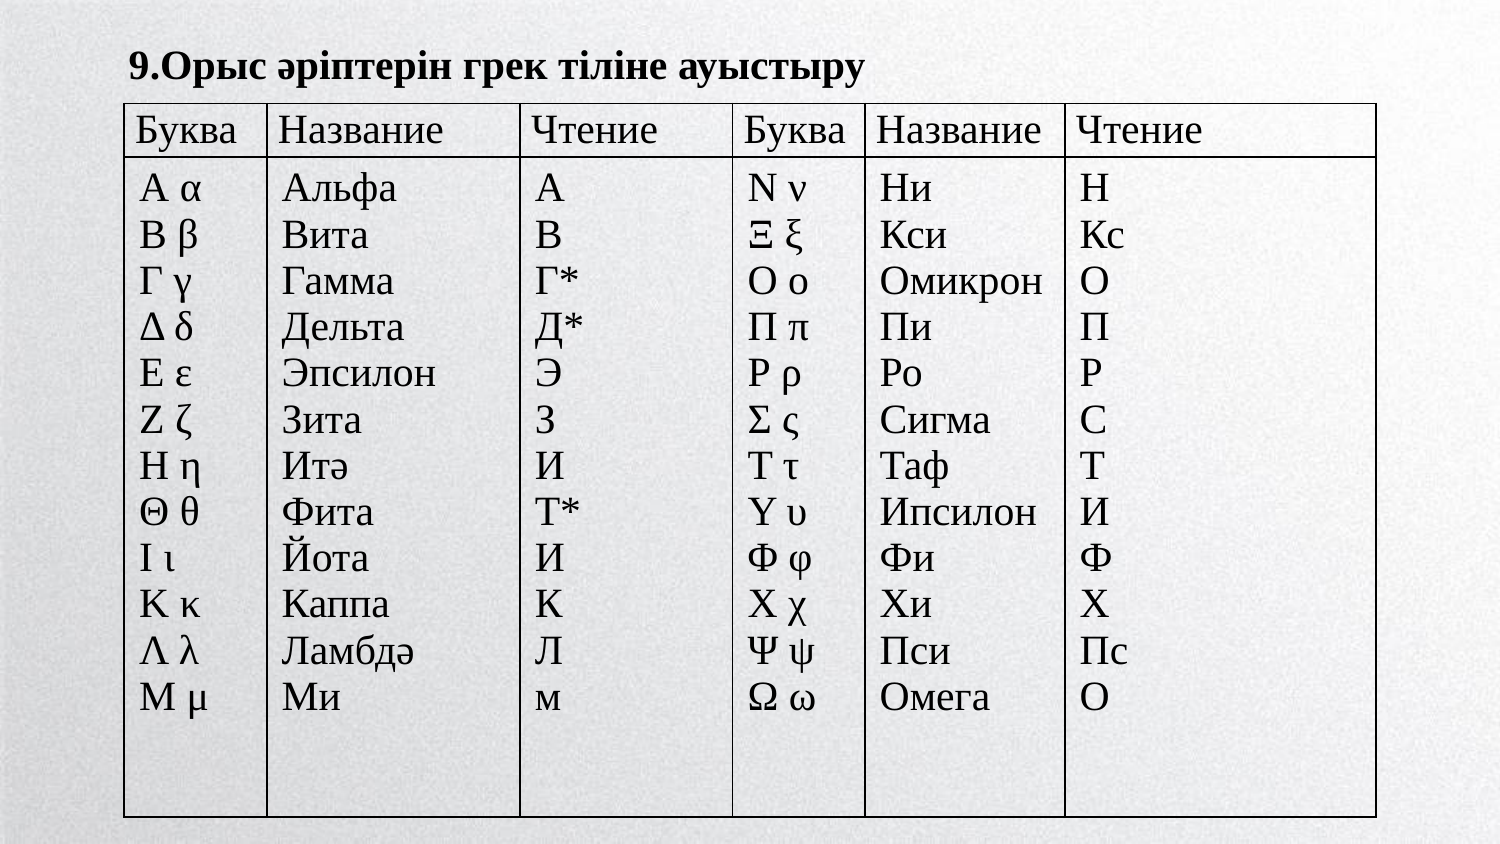

9.Орыс әріптерін грек тіліне ауыстыру
| Буква | Название | Чтение | Буква | Название | Чтение |
| --- | --- | --- | --- | --- | --- |
| А α В β Г γ Δ δ Е ε Ζ ζ Η η Θ θ Ι ι Κ κ Λ λ Μ μ | Альфа Вита Гамма Дельта Эпсилон Зита Итә Фита Йота Каппа Ламбдә Ми | А В Г\* Д\* Э З И Т\* И К Л м | Ν ν Ξ ξ Ο ο Π π Ρ ρ Σ ς Τ τ Υ υ Φ φ Χ χ Ψ ψ Ω ω | Ни Кси Омикрон Пи Ро Сигма Таф Ипсилон Фи Хи Пси Омега | Н Кс О П Р С Т И Ф Х Пс О |